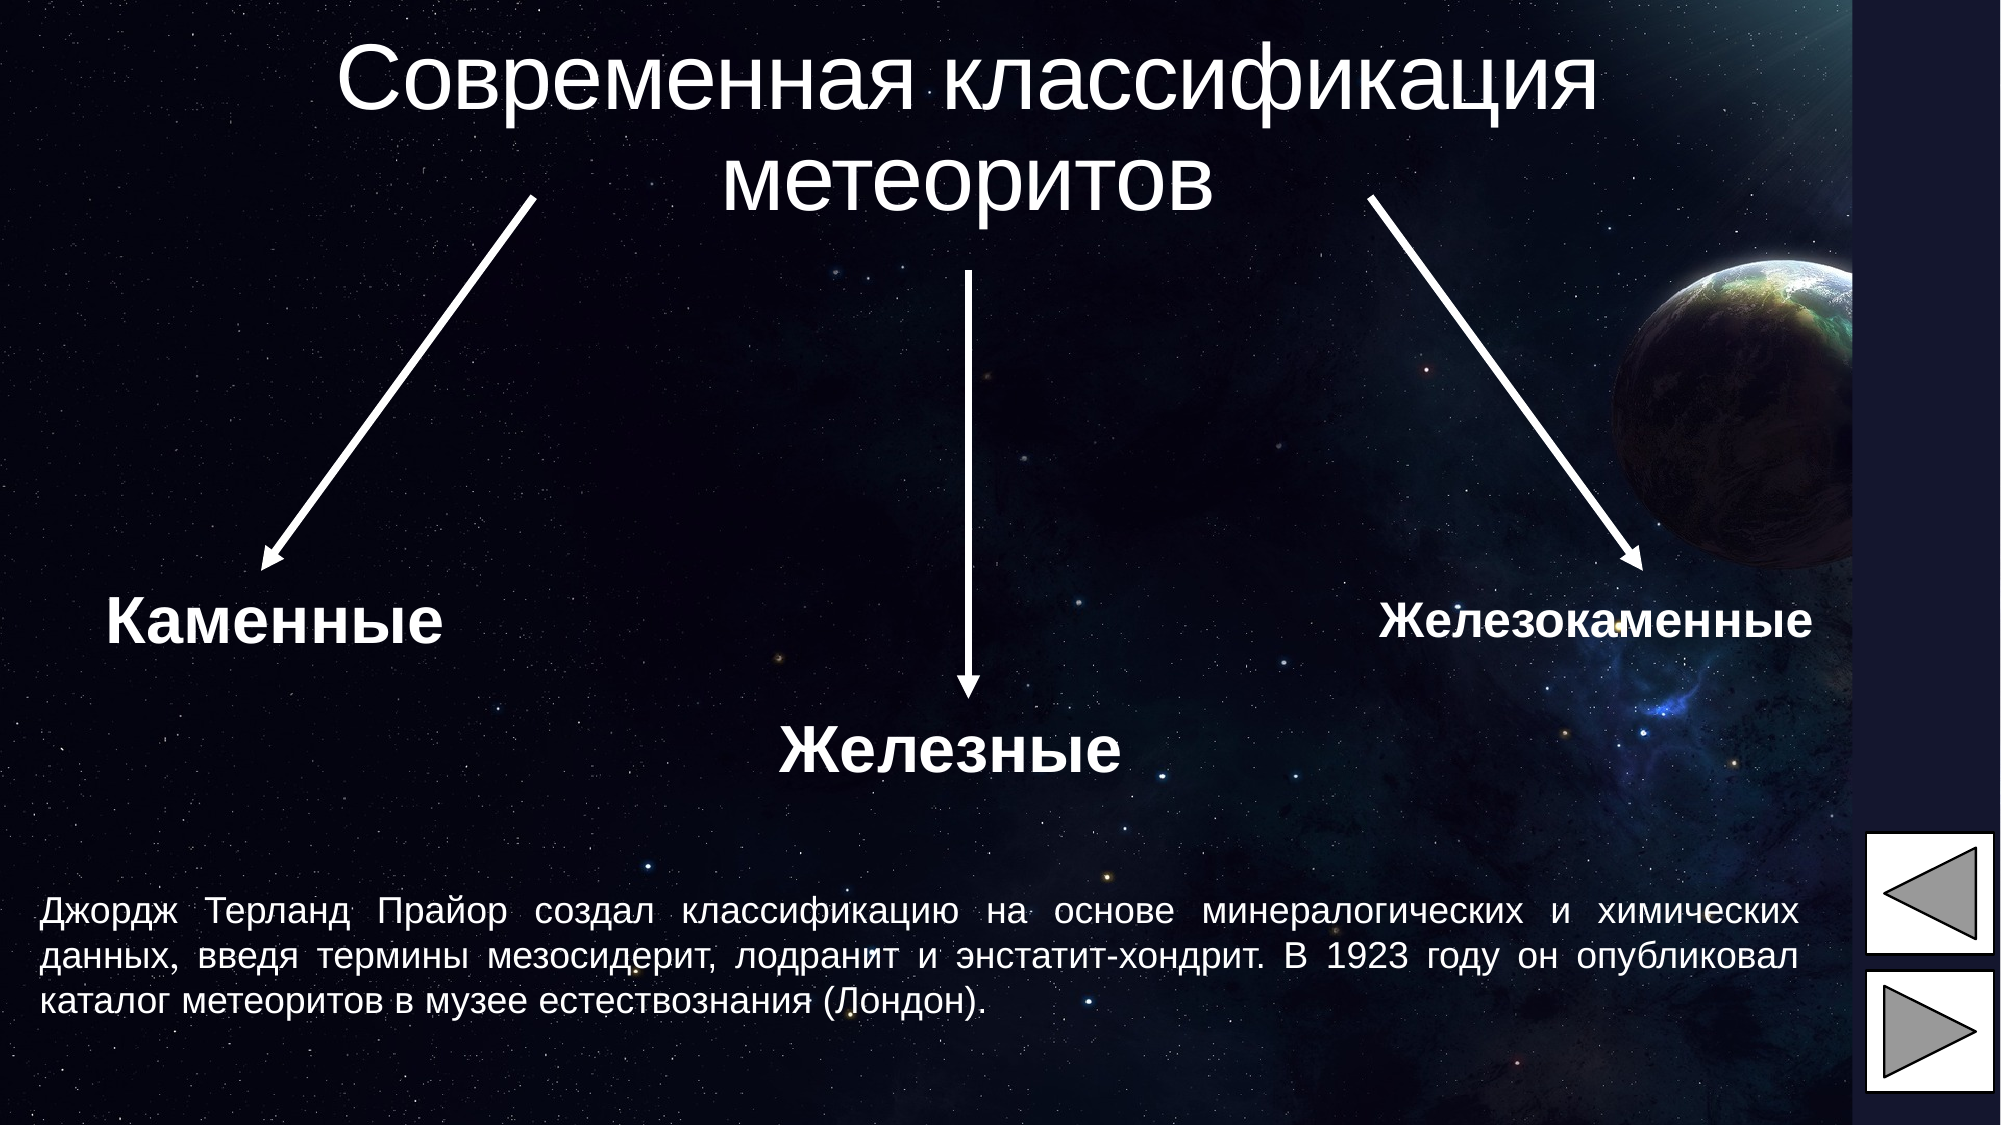

# Современная классификация метеоритов
Каменные
Железокаменные
Железные

Джордж Терланд Прайор создал классификацию на основе минералогических и химических данных, введя термины мезосидерит, лодранит и энстатит-хондрит. В 1923 году он опубликовал каталог метеоритов в музее естествознания (Лондон).